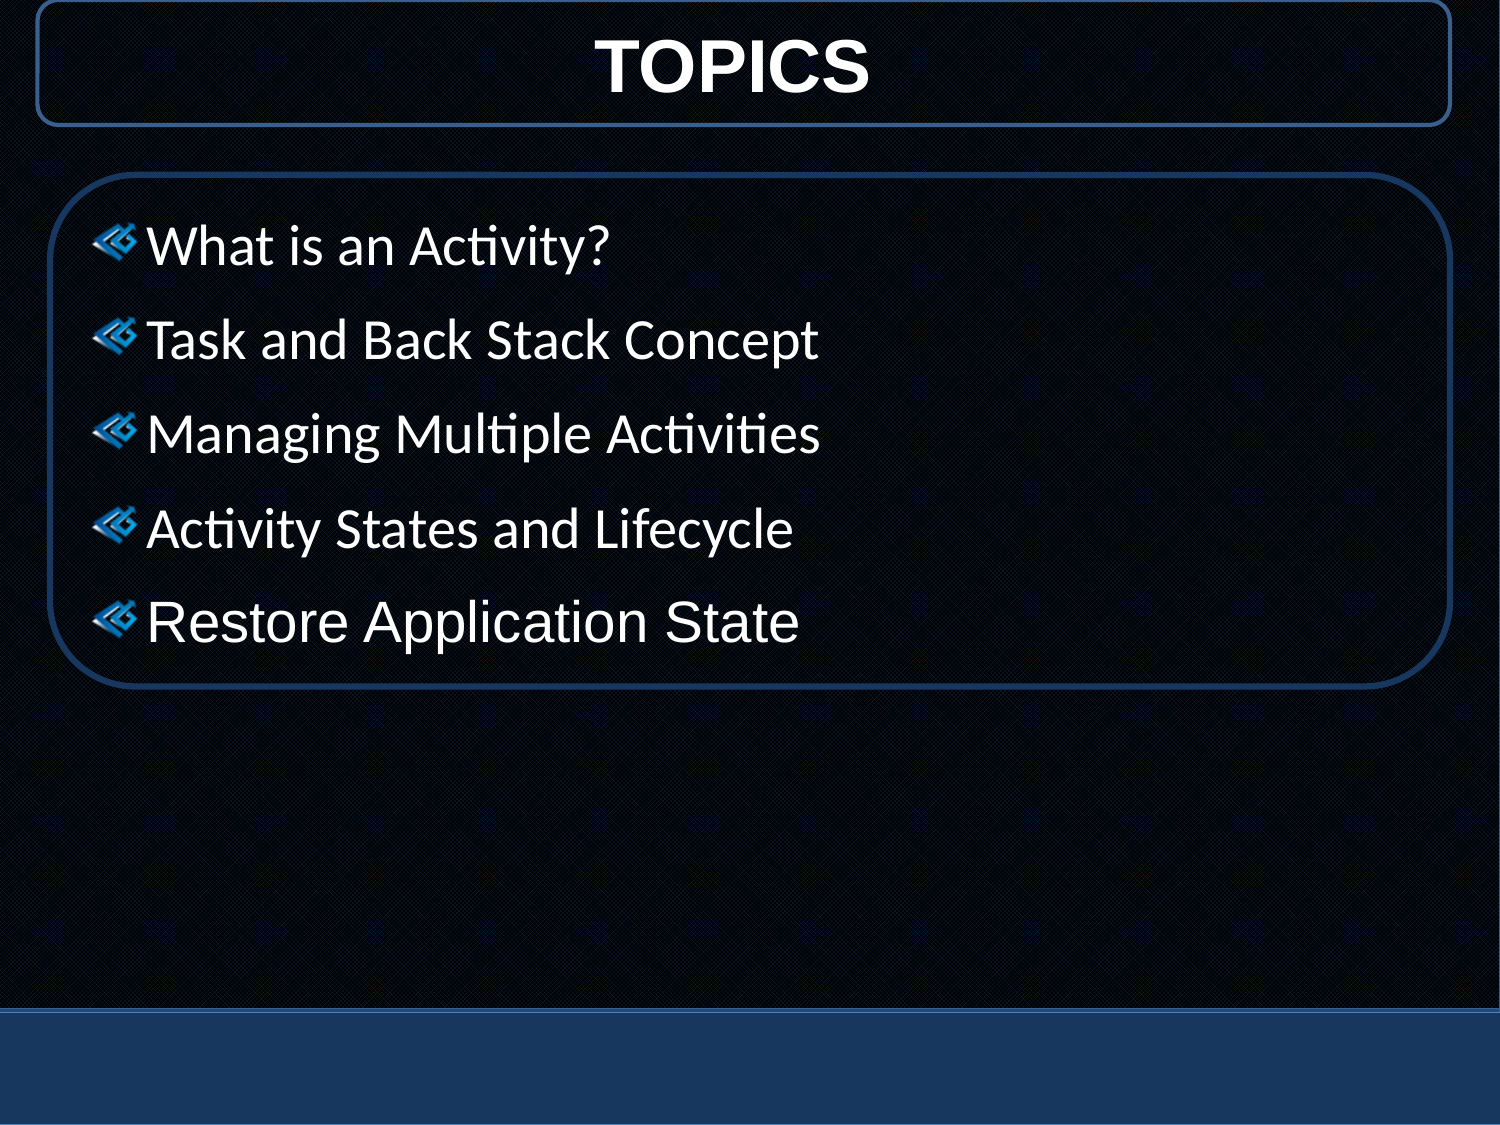

TOPICS

What is an Activity?
Task and Back Stack Concept
Managing Multiple Activities
Activity States and Lifecycle
Restore Application State